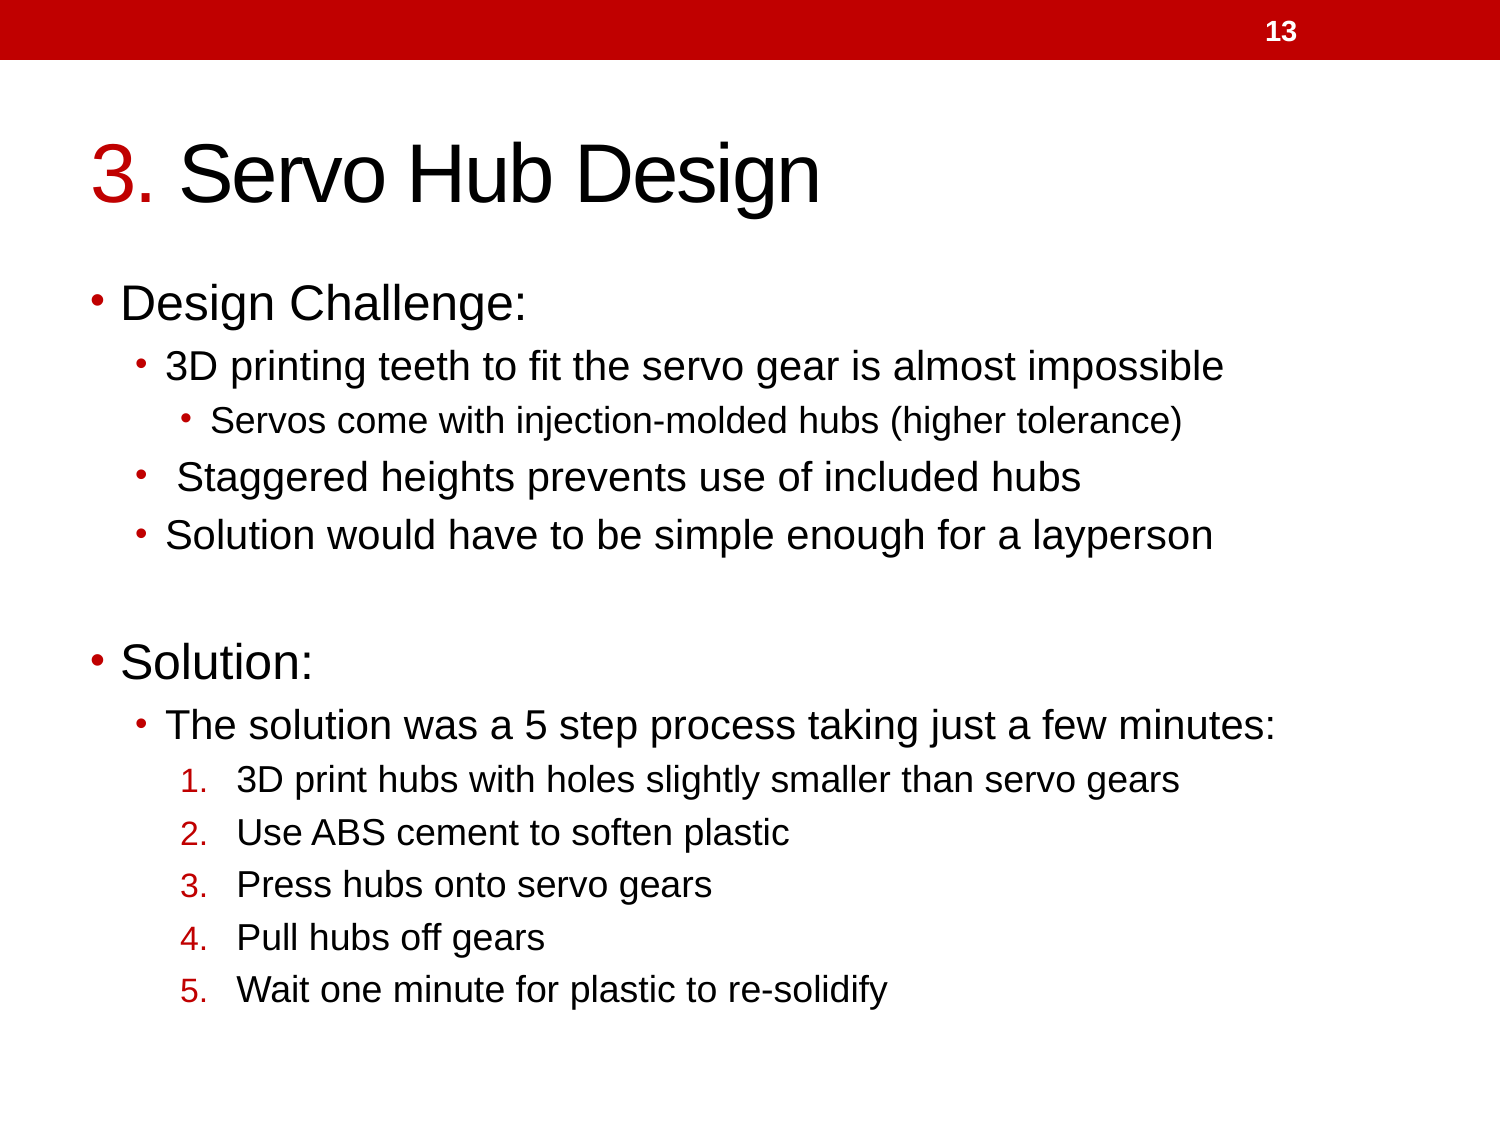

13
# 3. Servo Hub Design
Design Challenge:
3D printing teeth to fit the servo gear is almost impossible
Servos come with injection-molded hubs (higher tolerance)
 Staggered heights prevents use of included hubs
Solution would have to be simple enough for a layperson

Solution:
The solution was a 5 step process taking just a few minutes:
3D print hubs with holes slightly smaller than servo gears
Use ABS cement to soften plastic
Press hubs onto servo gears
Pull hubs off gears
Wait one minute for plastic to re-solidify